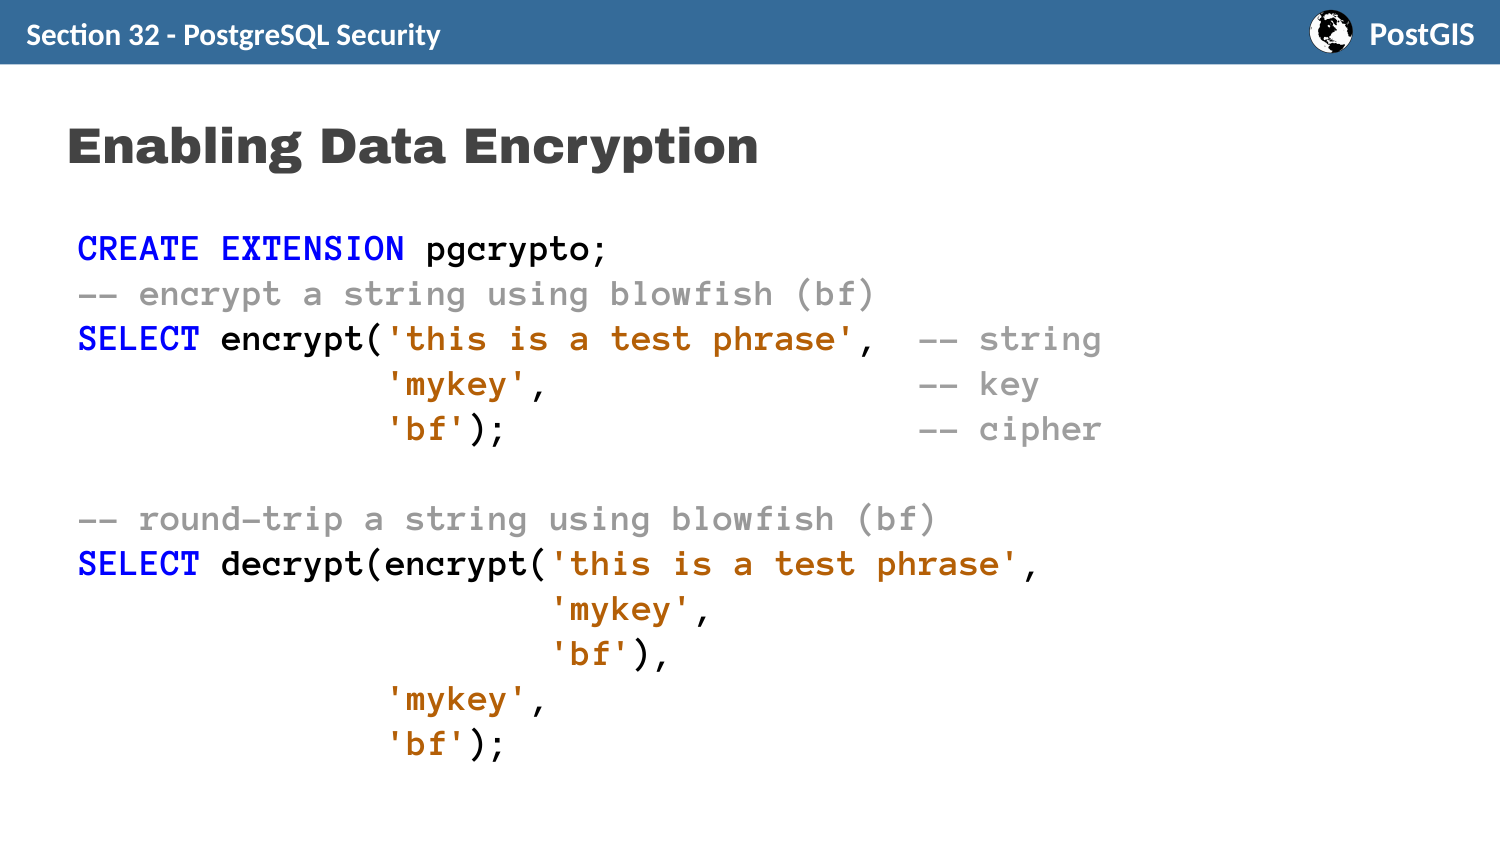

Section 32 - PostgreSQL Security
# Enabling Data Encryption
CREATE EXTENSION pgcrypto;
-- encrypt a string using blowfish (bf)
SELECT encrypt('this is a test phrase',  -- string
               'mykey',                  -- key
               'bf');                    -- cipher
-- round-trip a string using blowfish (bf)
SELECT decrypt(encrypt('this is a test phrase',
                       'mykey',
                       'bf'),
               'mykey',
               'bf');